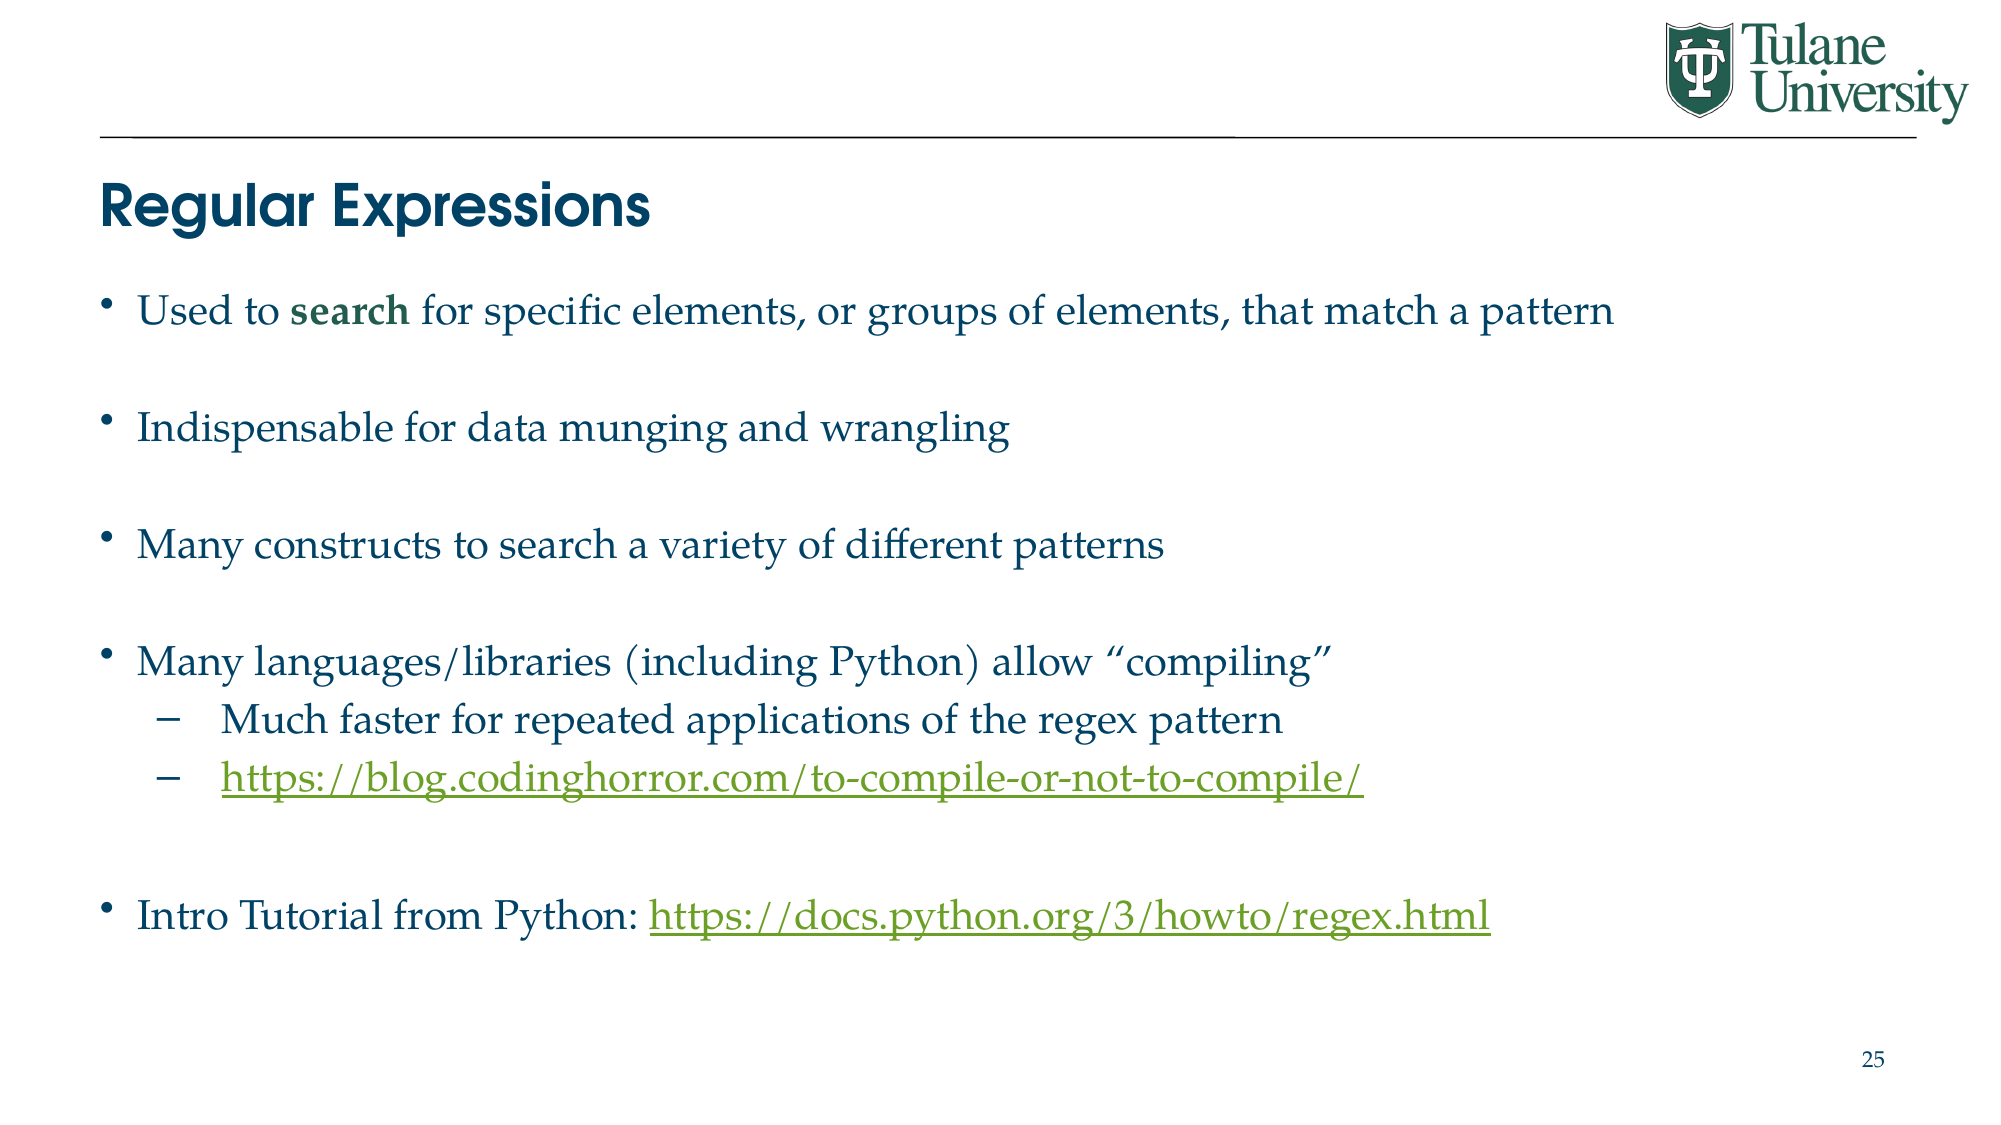

# Regular Expressions
Used to search for specific elements, or groups of elements, that match a pattern

Indispensable for data munging and wrangling

Many constructs to search a variety of different patterns

Many languages/libraries (including Python) allow “compiling”
Much faster for repeated applications of the regex pattern
https://blog.codinghorror.com/to-compile-or-not-to-compile/

Intro Tutorial from Python: https://docs.python.org/3/howto/regex.html

25